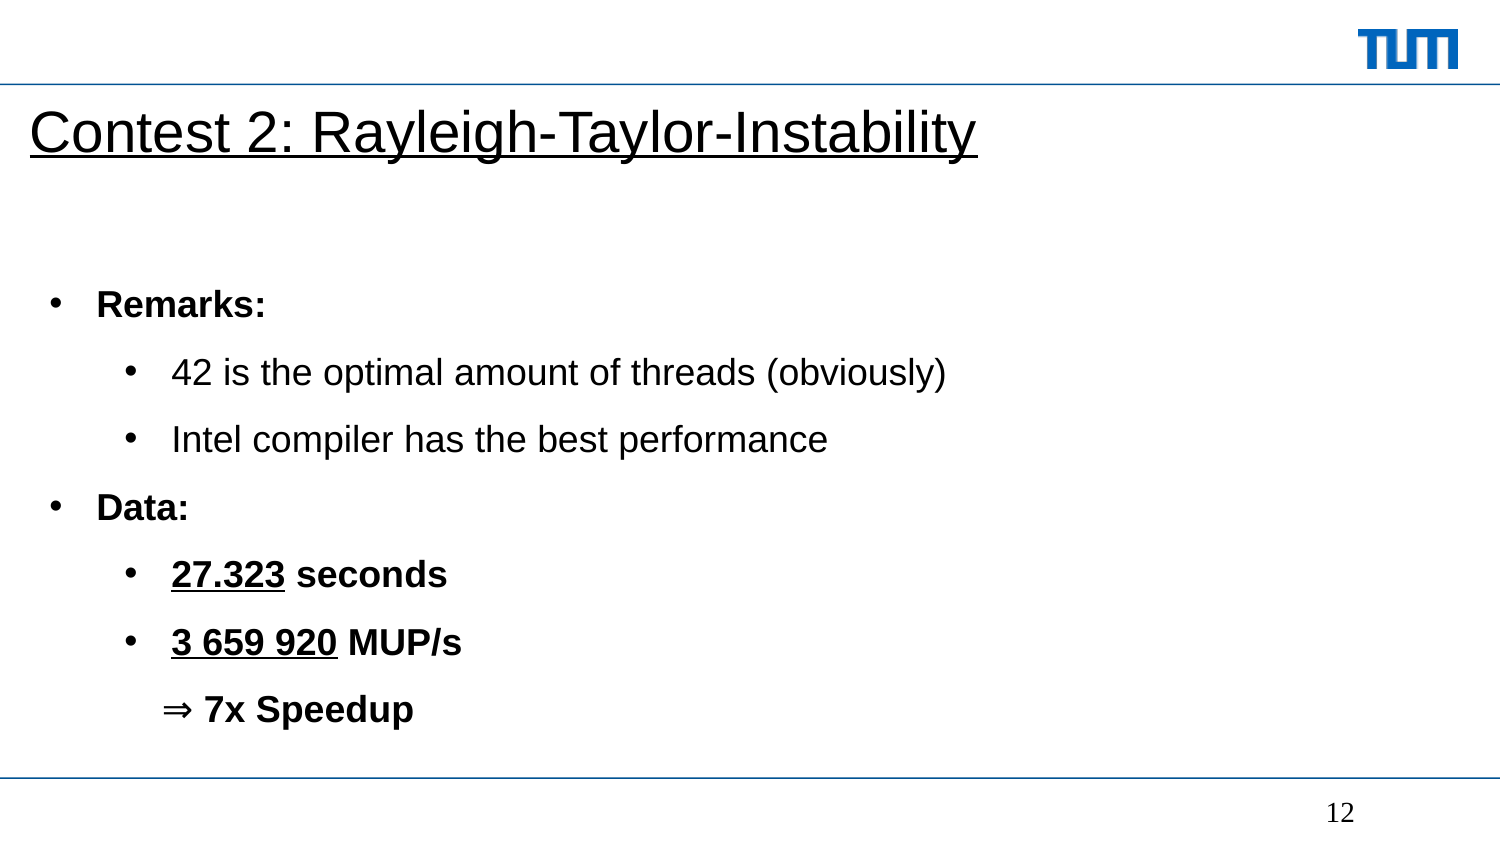

# Contest 2: Rayleigh-Taylor-Instability
Remarks:
42 is the optimal amount of threads (obviously)
Intel compiler has the best performance
Data:
27.323 seconds
3 659 920 MUP/s
 ⇒ 7x Speedup